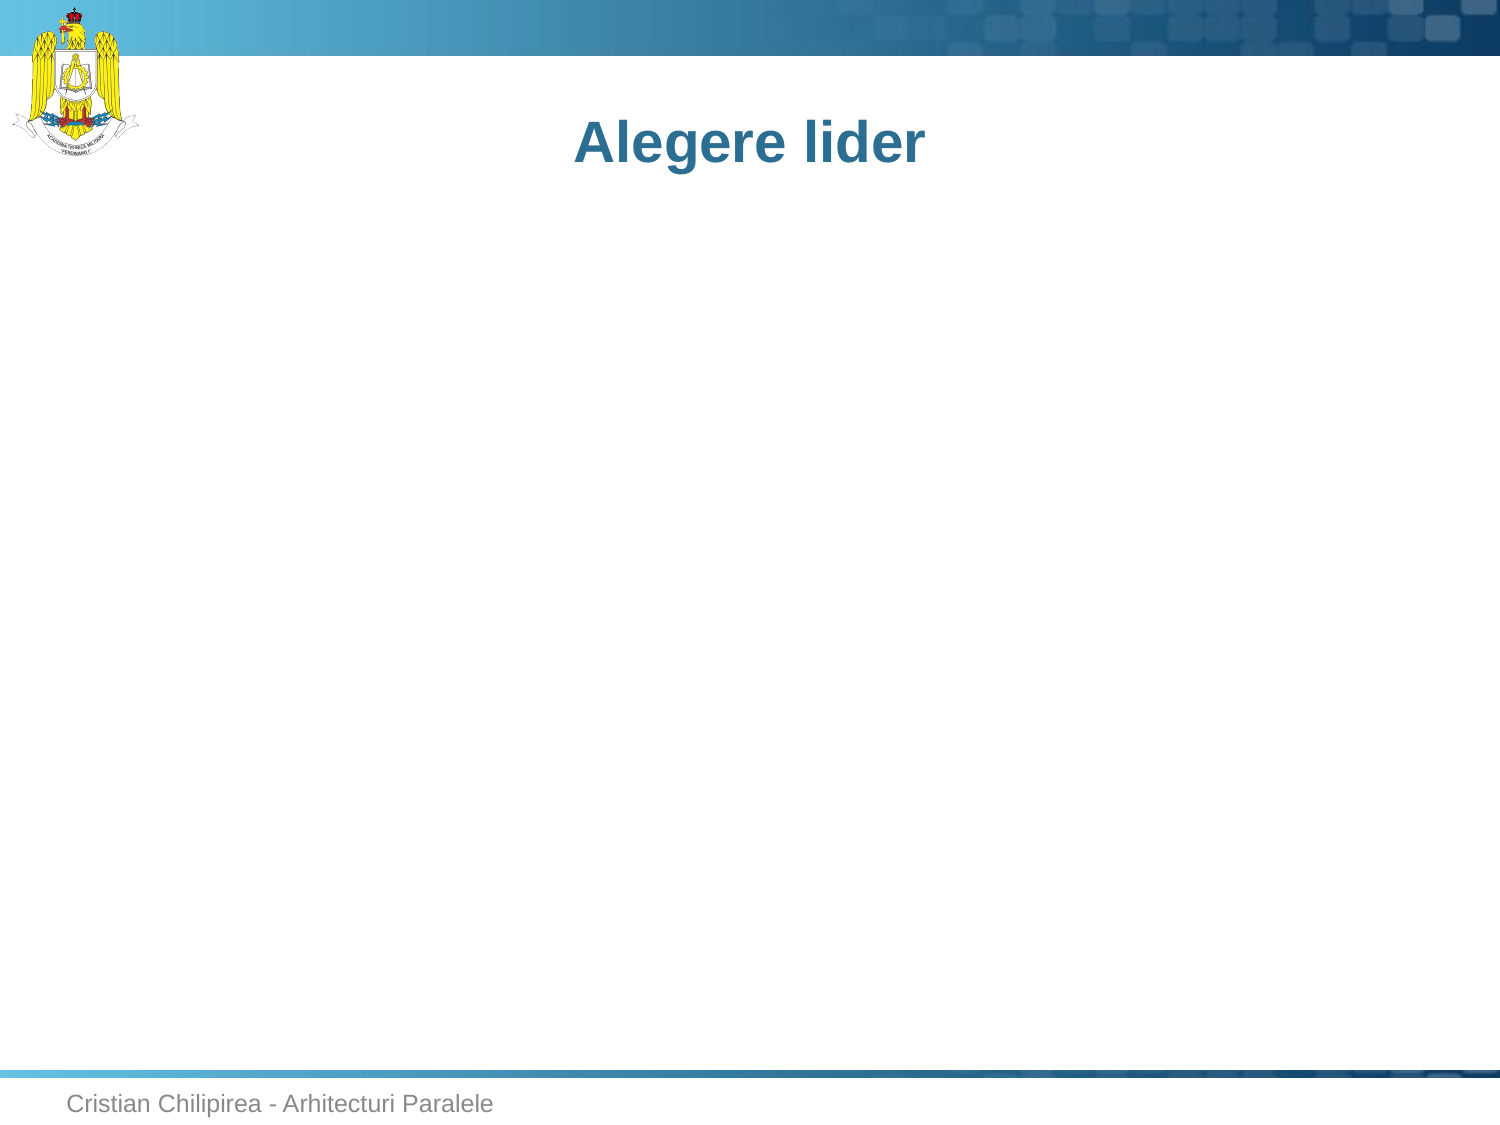

# Alegere lider

Cristian Chilipirea - Arhitecturi Paralele